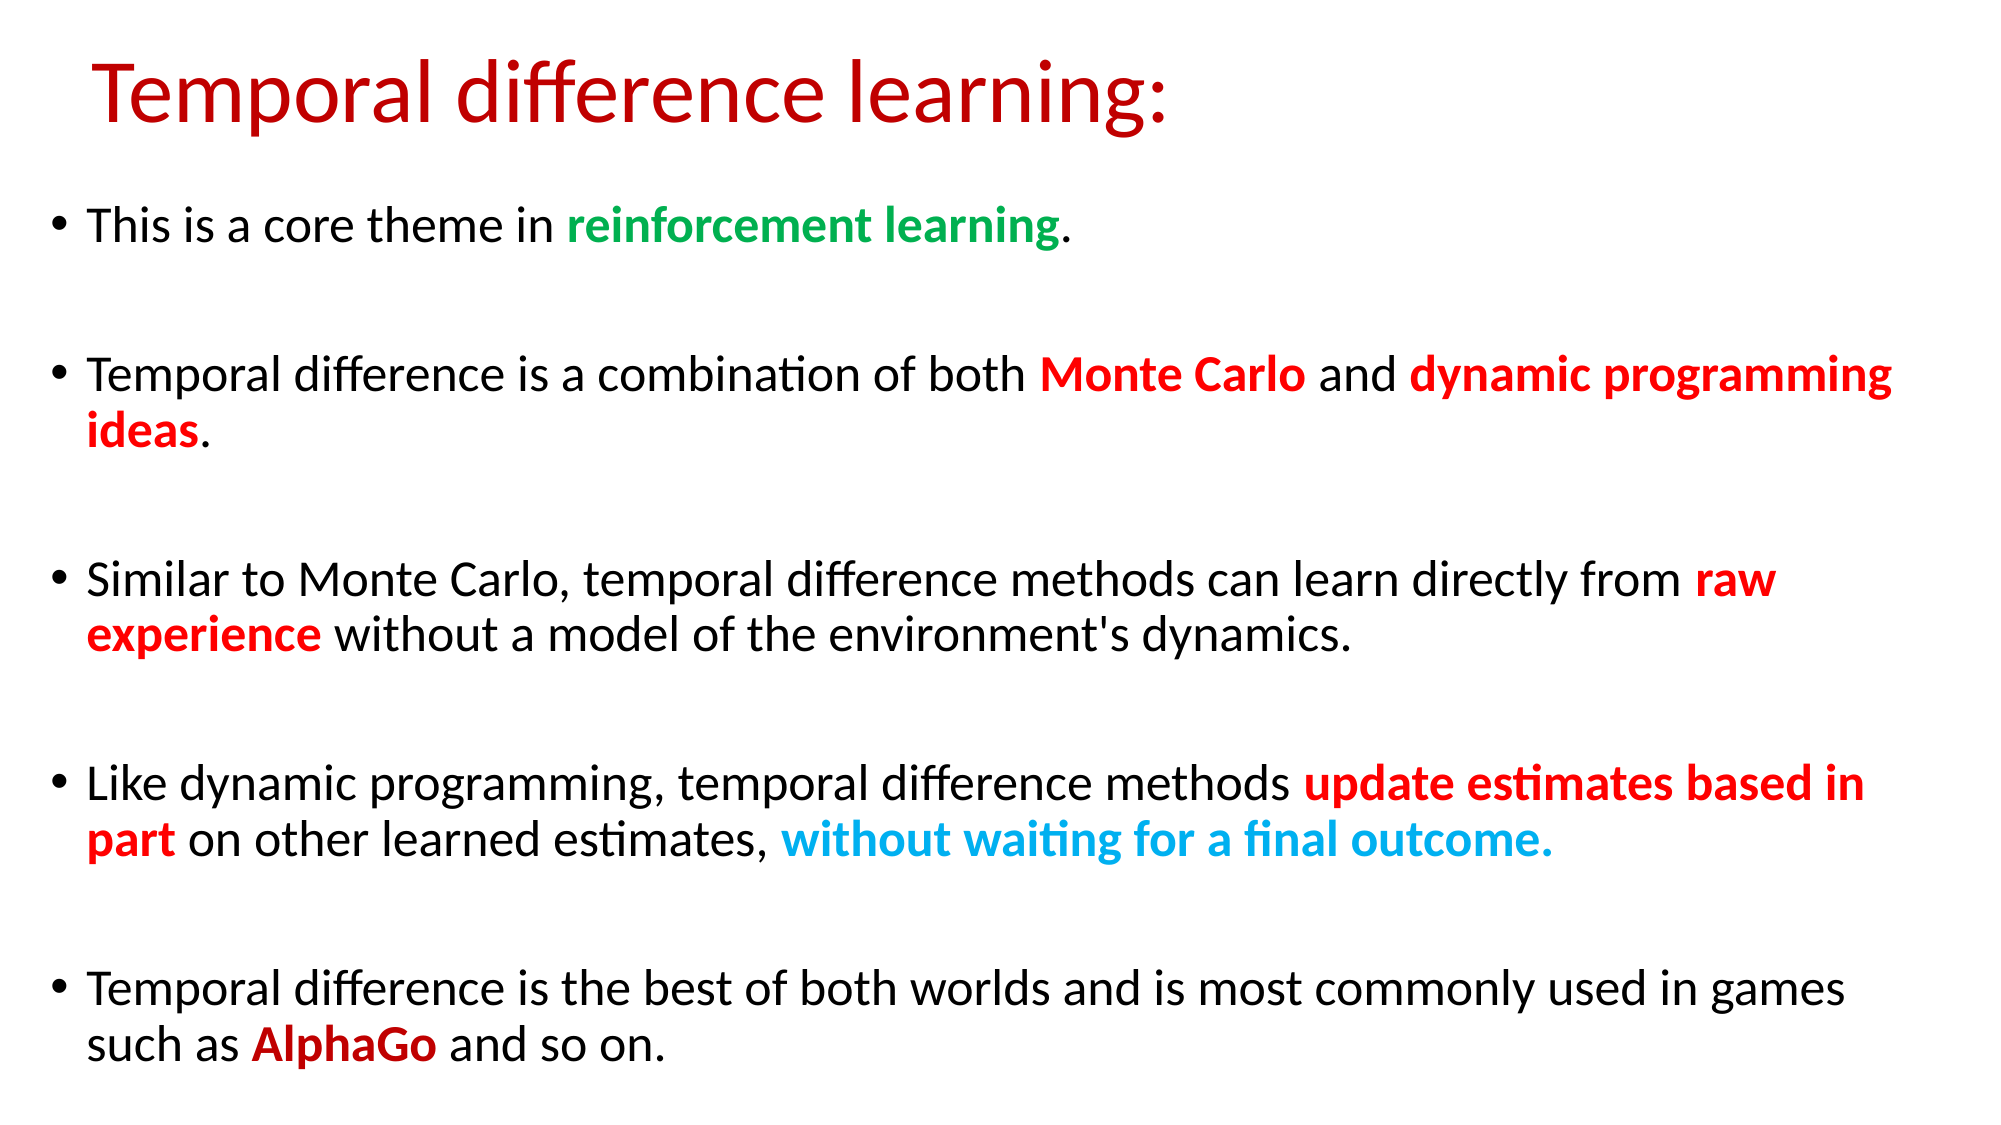

# Temporal difference learning:
This is a core theme in reinforcement learning.

Temporal difference is a combination of both Monte Carlo and dynamic programming ideas.

Similar to Monte Carlo, temporal difference methods can learn directly from raw experience without a model of the environment's dynamics.

Like dynamic programming, temporal difference methods update estimates based in part on other learned estimates, without waiting for a final outcome.

Temporal difference is the best of both worlds and is most commonly used in games such as AlphaGo and so on.